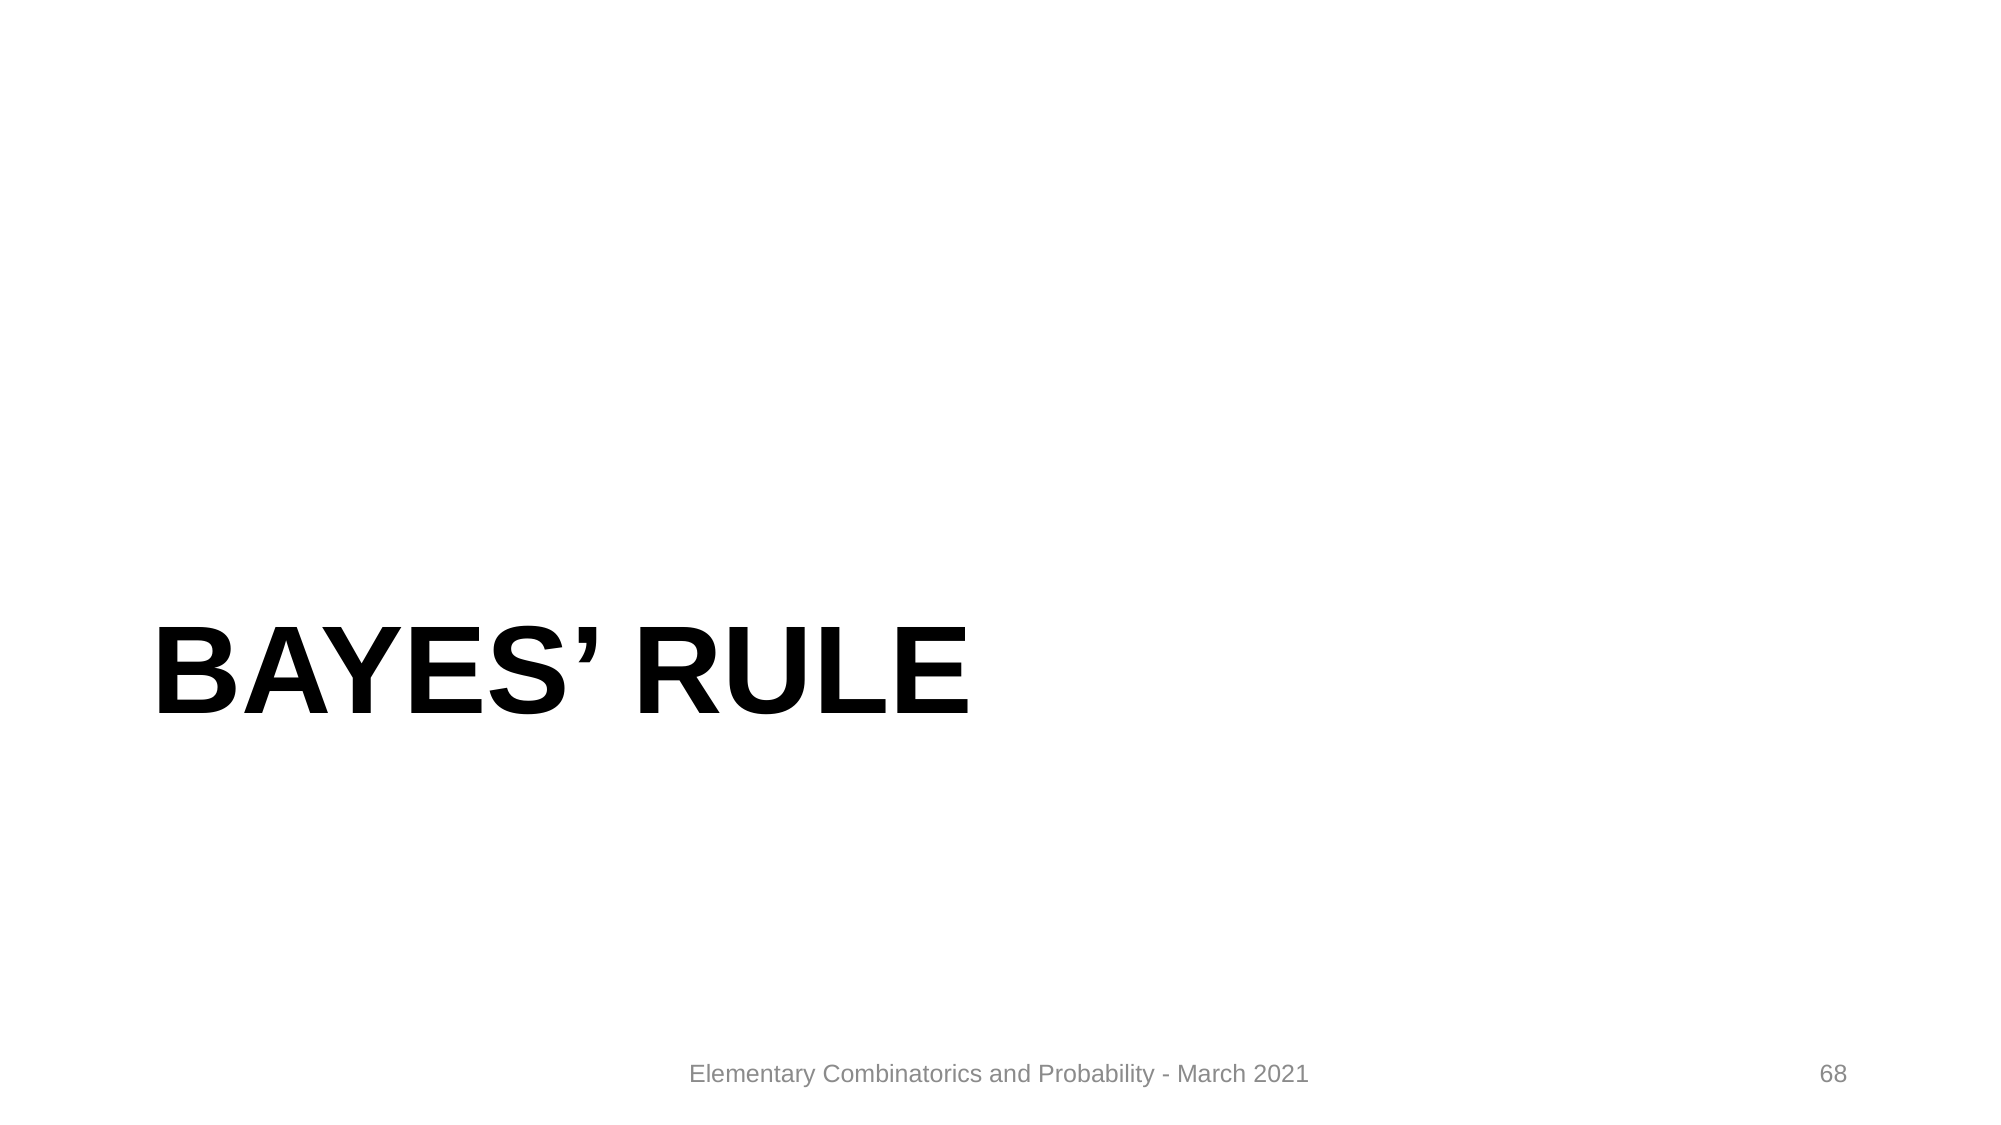

# Bayes’ rule

Elementary Combinatorics and Probability - March 2021
68